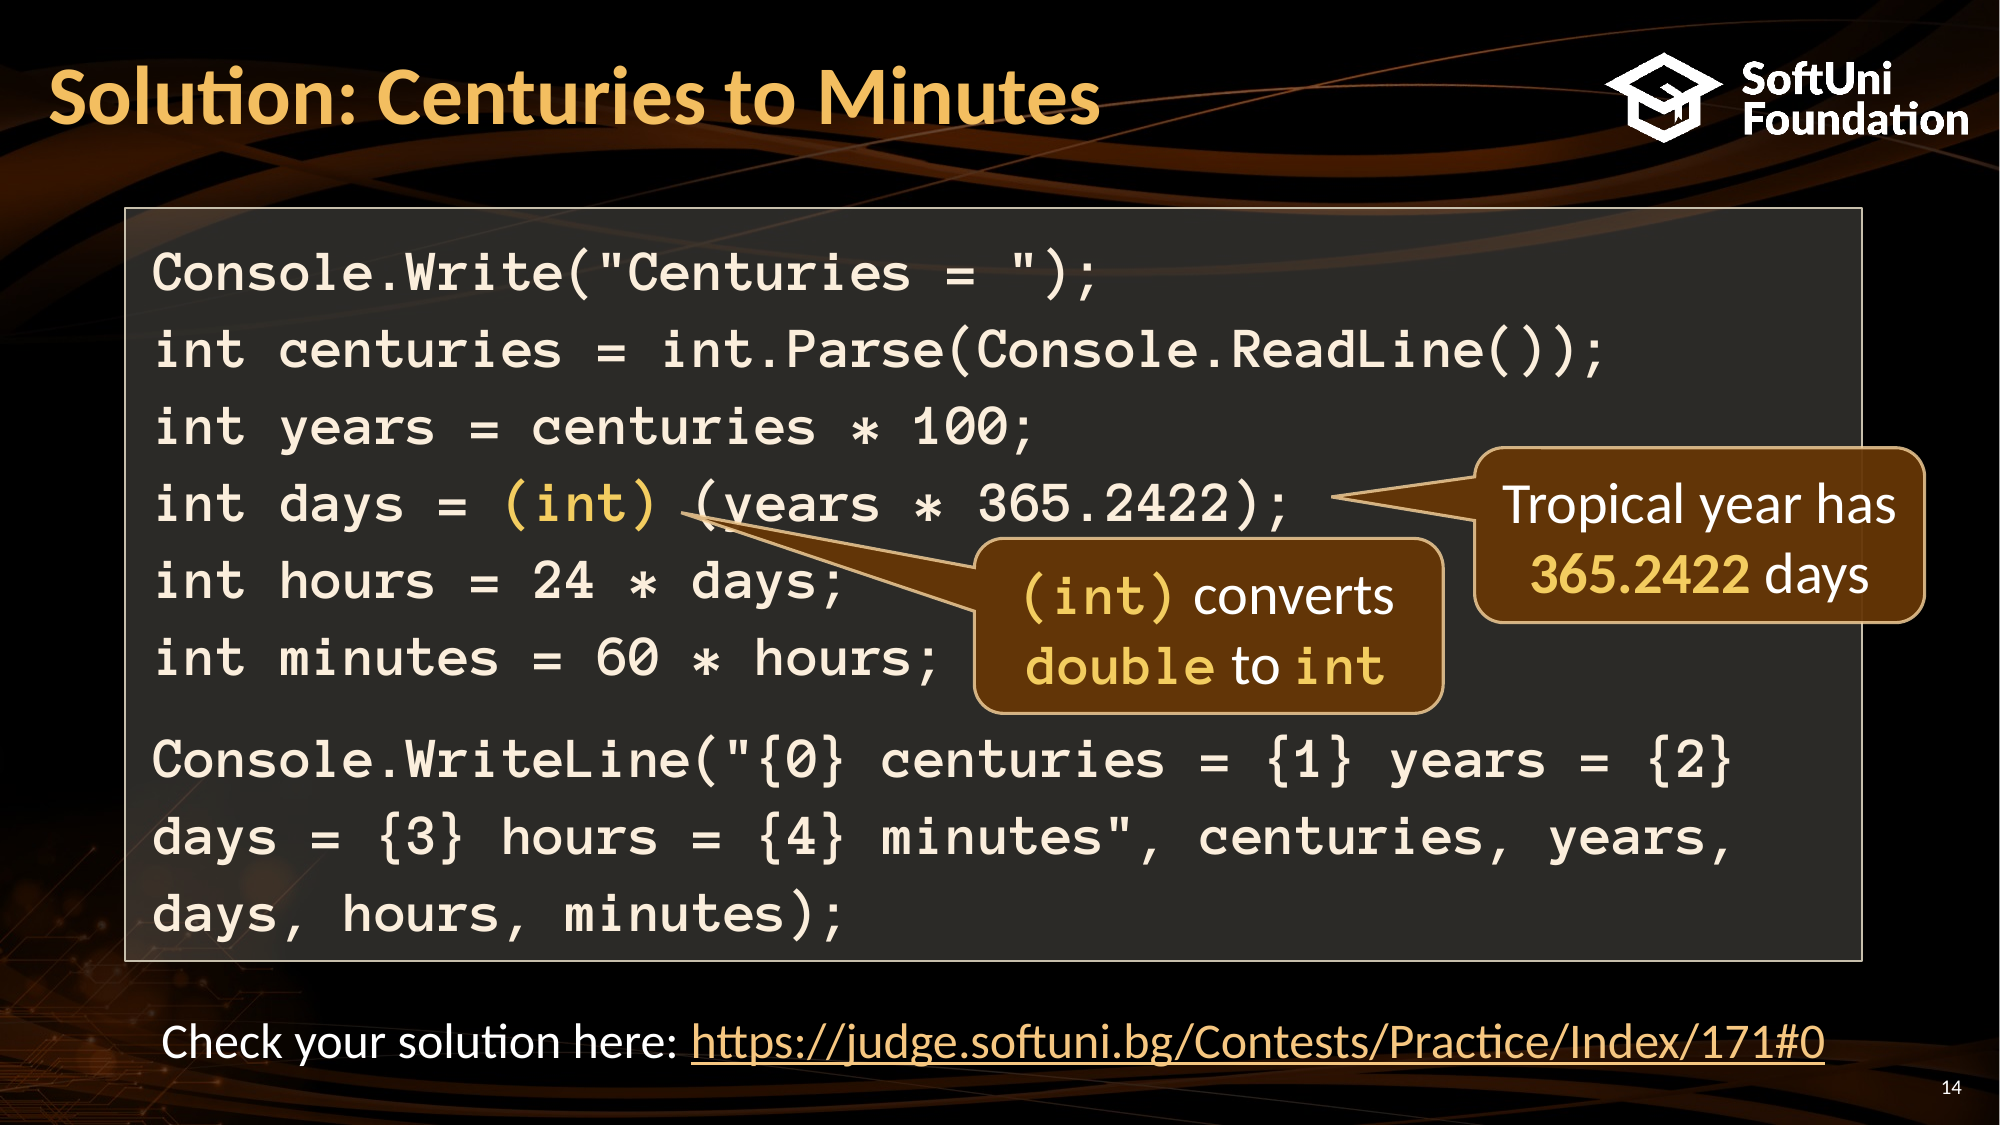

# Solution: Centuries to Minutes
Console.Write("Centuries = ");
int centuries = int.Parse(Console.ReadLine());
int years = centuries * 100;
int days = (int) (years * 365.2422);
int hours = 24 * days;
int minutes = 60 * hours;
Console.WriteLine("{0} centuries = {1} years = {2} days = {3} hours = {4} minutes", centuries, years, days, hours, minutes);
Tropical year has 365.2422 days
(int) converts double to int
Check your solution here: https://judge.softuni.bg/Contests/Practice/Index/171#0
14